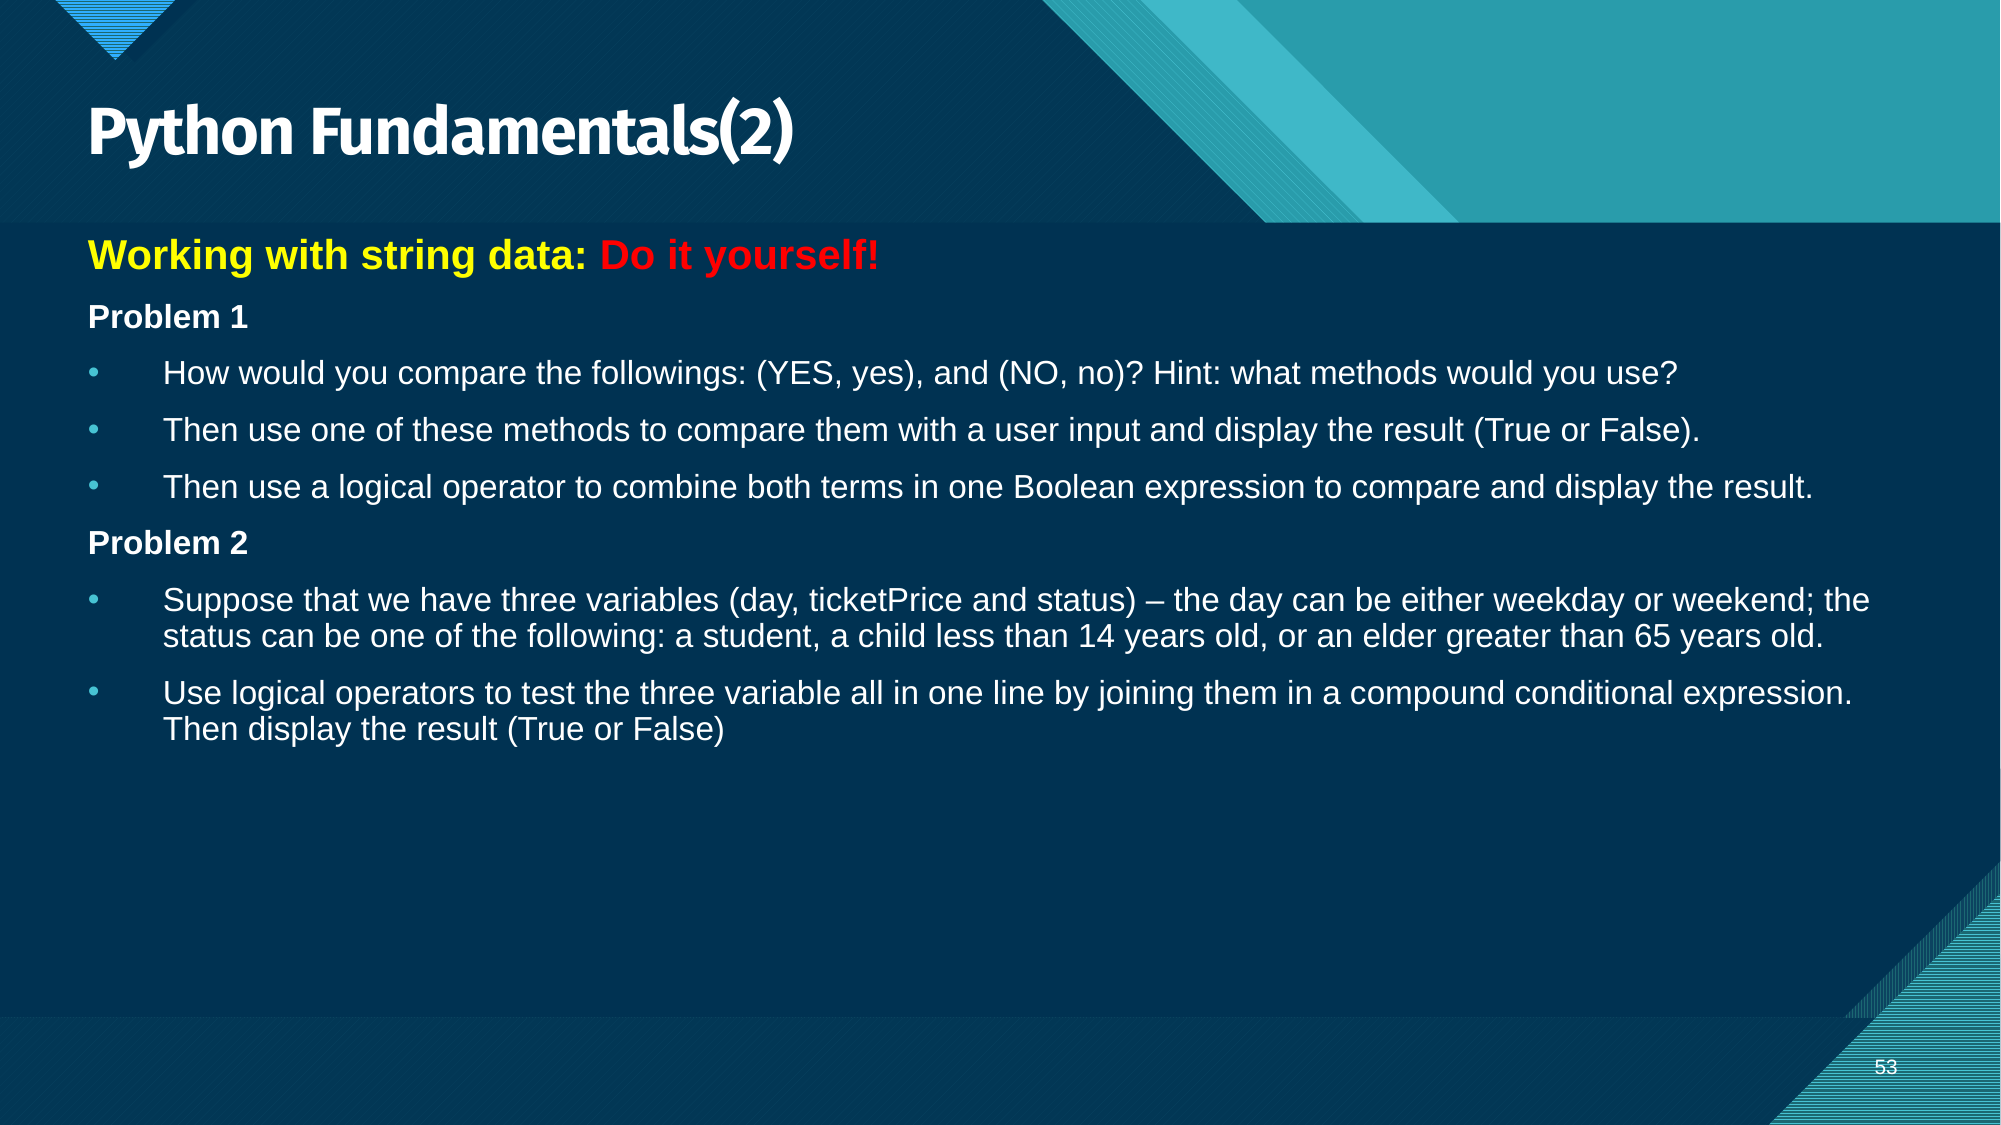

# Python Fundamentals(2)
Working with string data: Do it yourself!
Problem 1
How would you compare the followings: (YES, yes), and (NO, no)? Hint: what methods would you use?
Then use one of these methods to compare them with a user input and display the result (True or False).
Then use a logical operator to combine both terms in one Boolean expression to compare and display the result.
Problem 2
Suppose that we have three variables (day, ticketPrice and status) – the day can be either weekday or weekend; the status can be one of the following: a student, a child less than 14 years old, or an elder greater than 65 years old.
Use logical operators to test the three variable all in one line by joining them in a compound conditional expression. Then display the result (True or False)

53